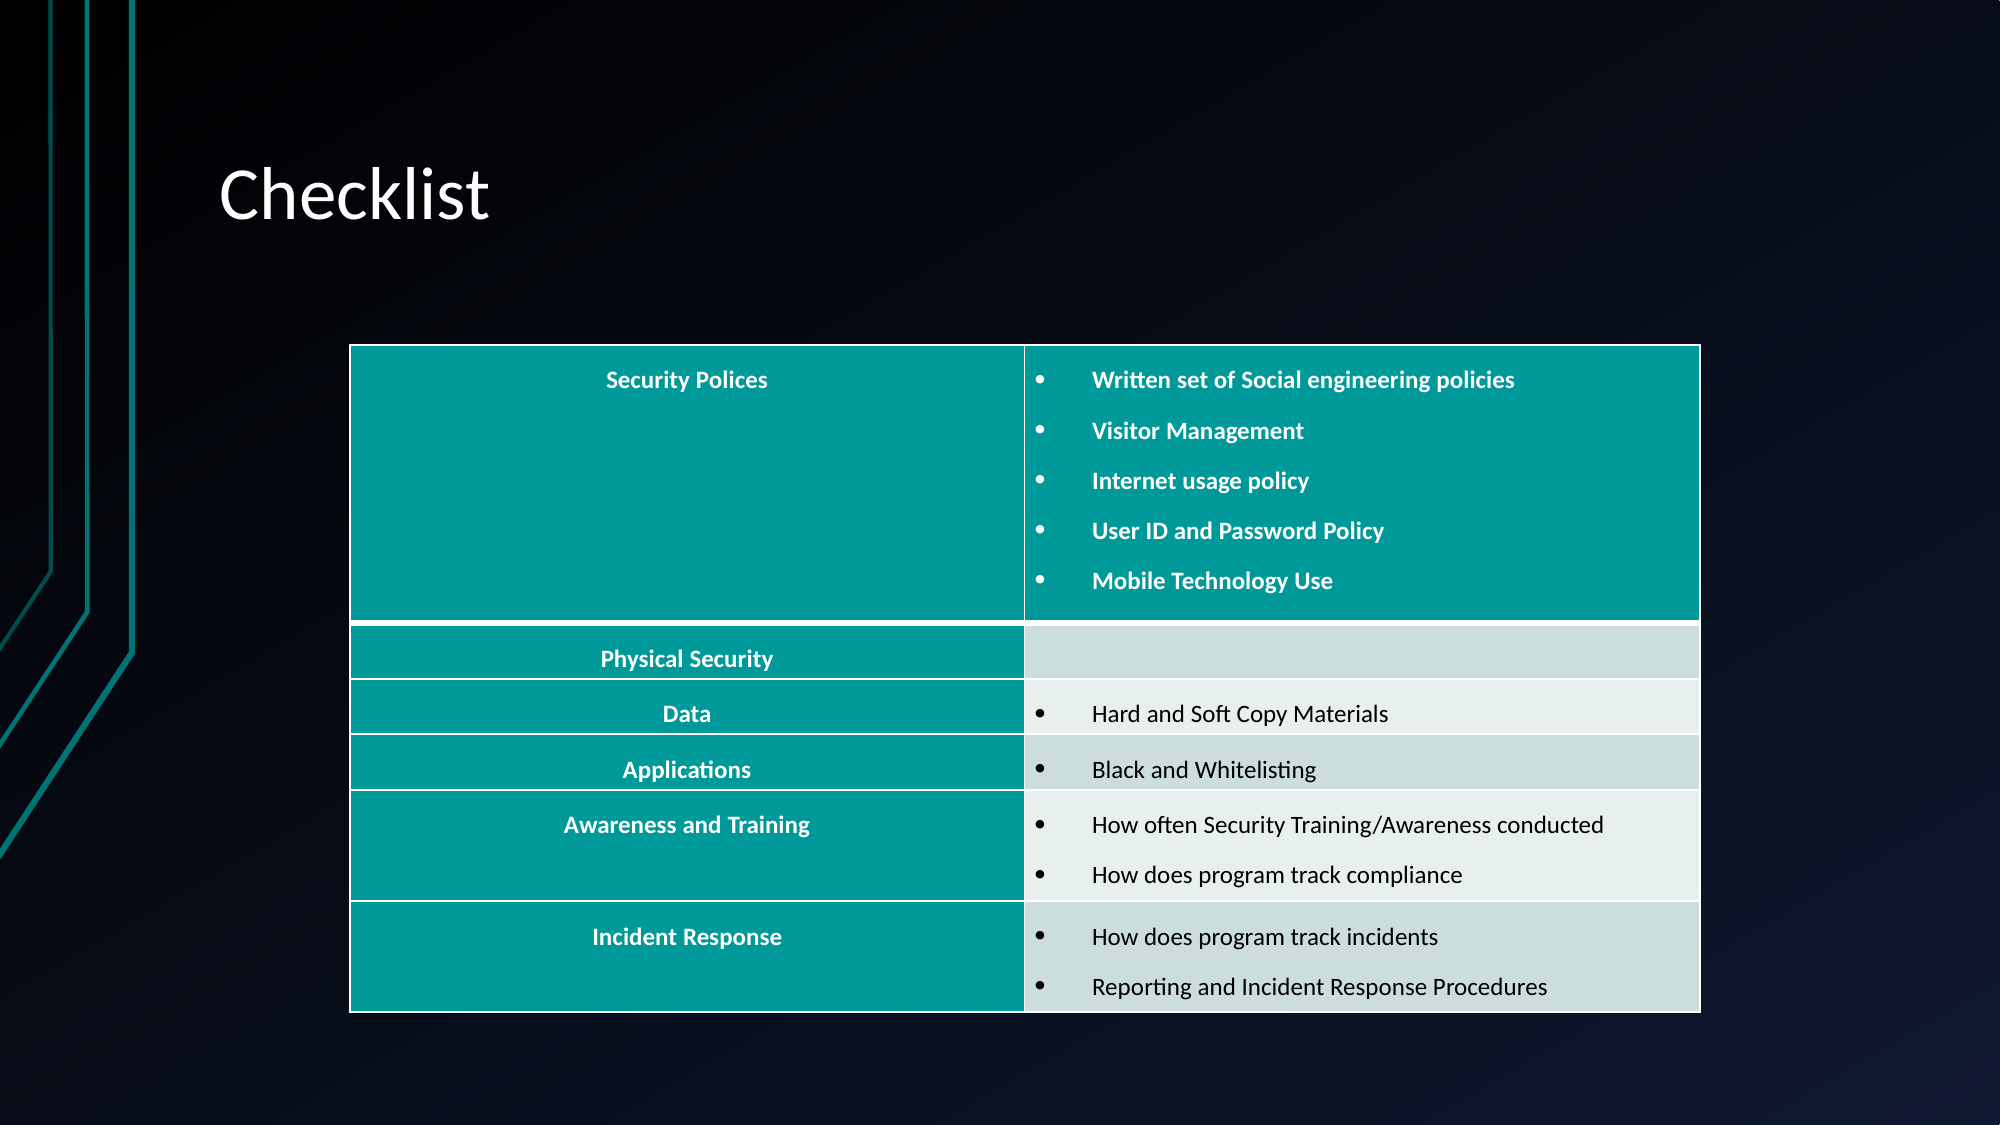

# Checklist
| Security Polices | Written set of Social engineering policies Visitor Management Internet usage policy User ID and Password Policy Mobile Technology Use |
| --- | --- |
| Physical Security |  |
| Data | Hard and Soft Copy Materials |
| Applications | Black and Whitelisting |
| Awareness and Training | How often Security Training/Awareness conducted How does program track compliance |
| Incident Response | How does program track incidents Reporting and Incident Response Procedures |